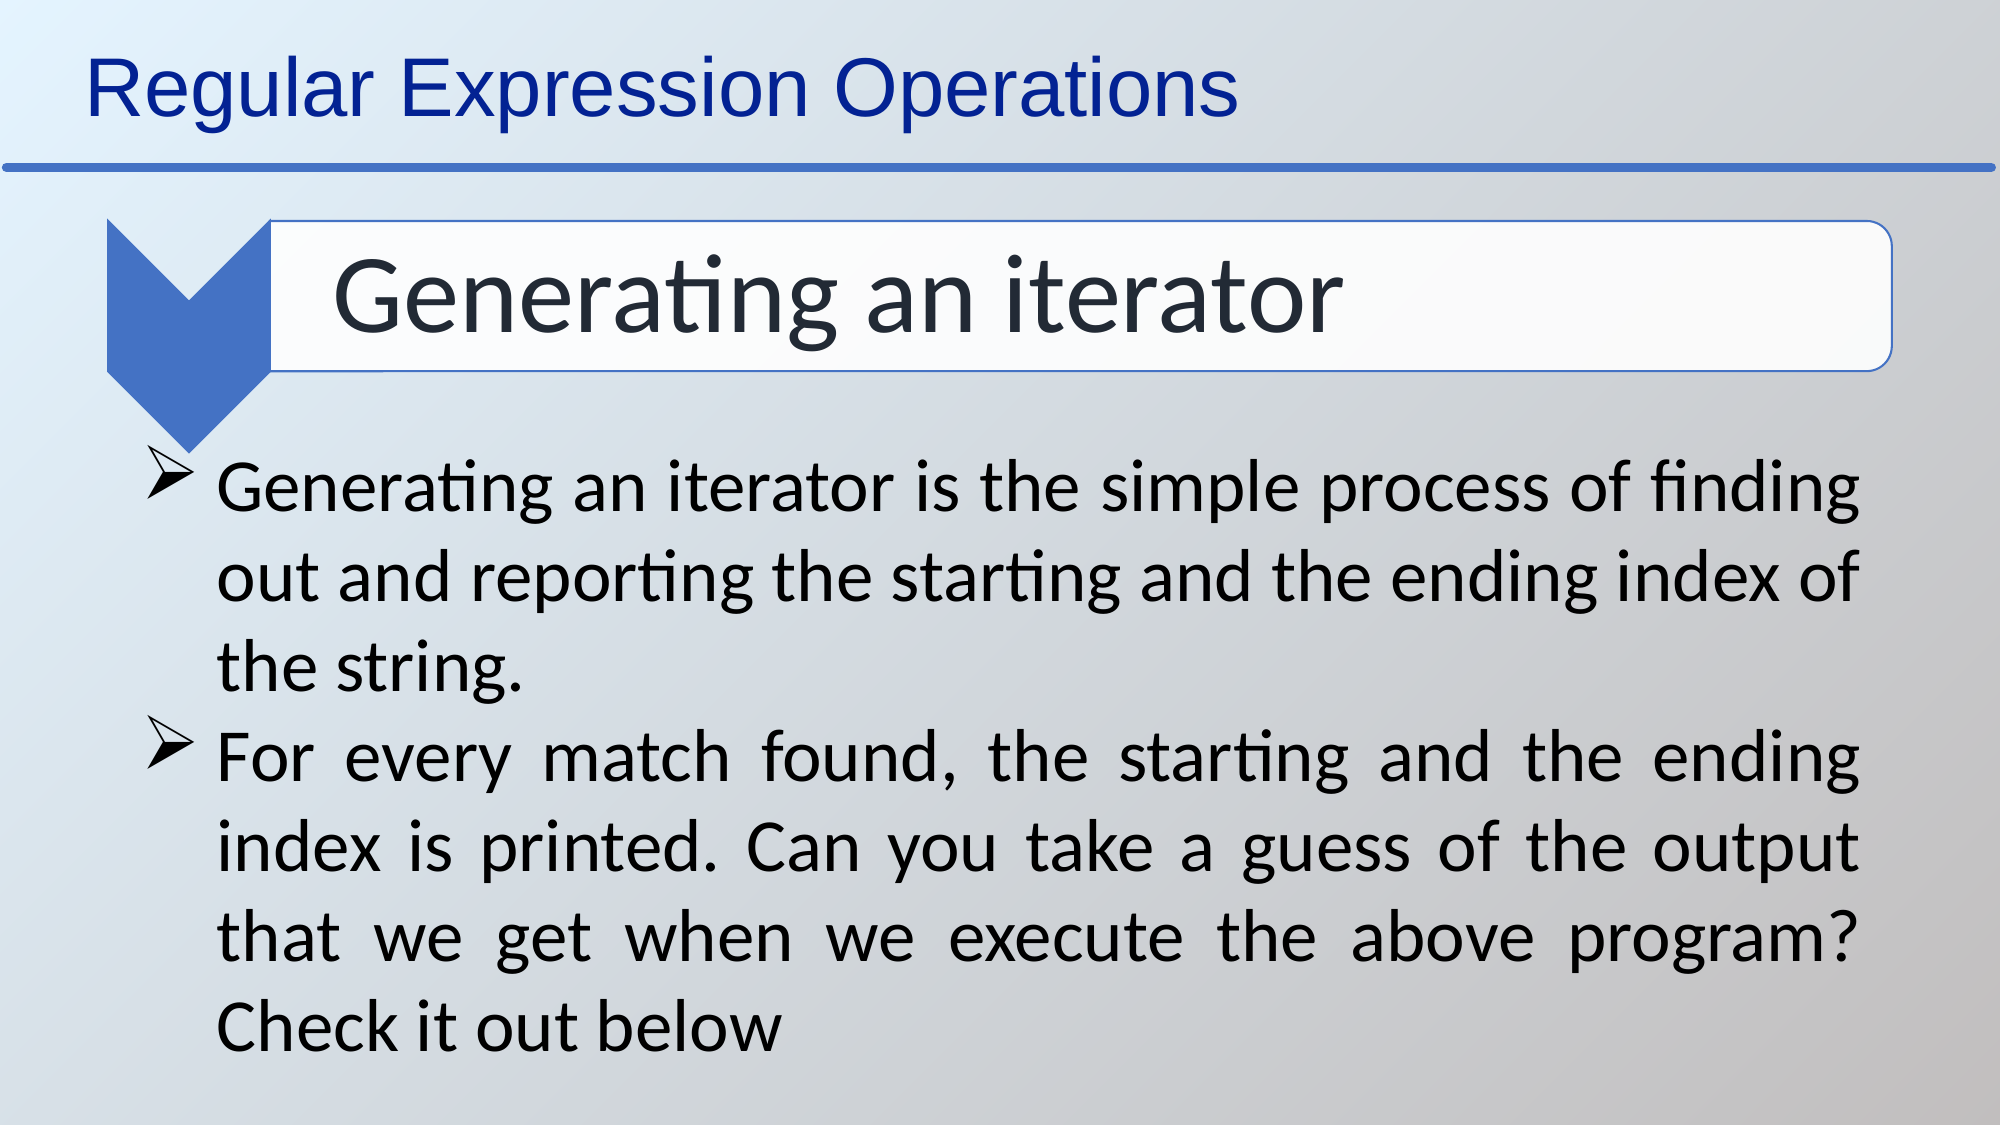

Regular Expression Operations

Generating an iterator
Generating an iterator is the simple process of finding out and reporting the starting and the ending index of the string.
For every match found, the starting and the ending index is printed. Can you take a guess of the output that we get when we execute the above program? Check it out below